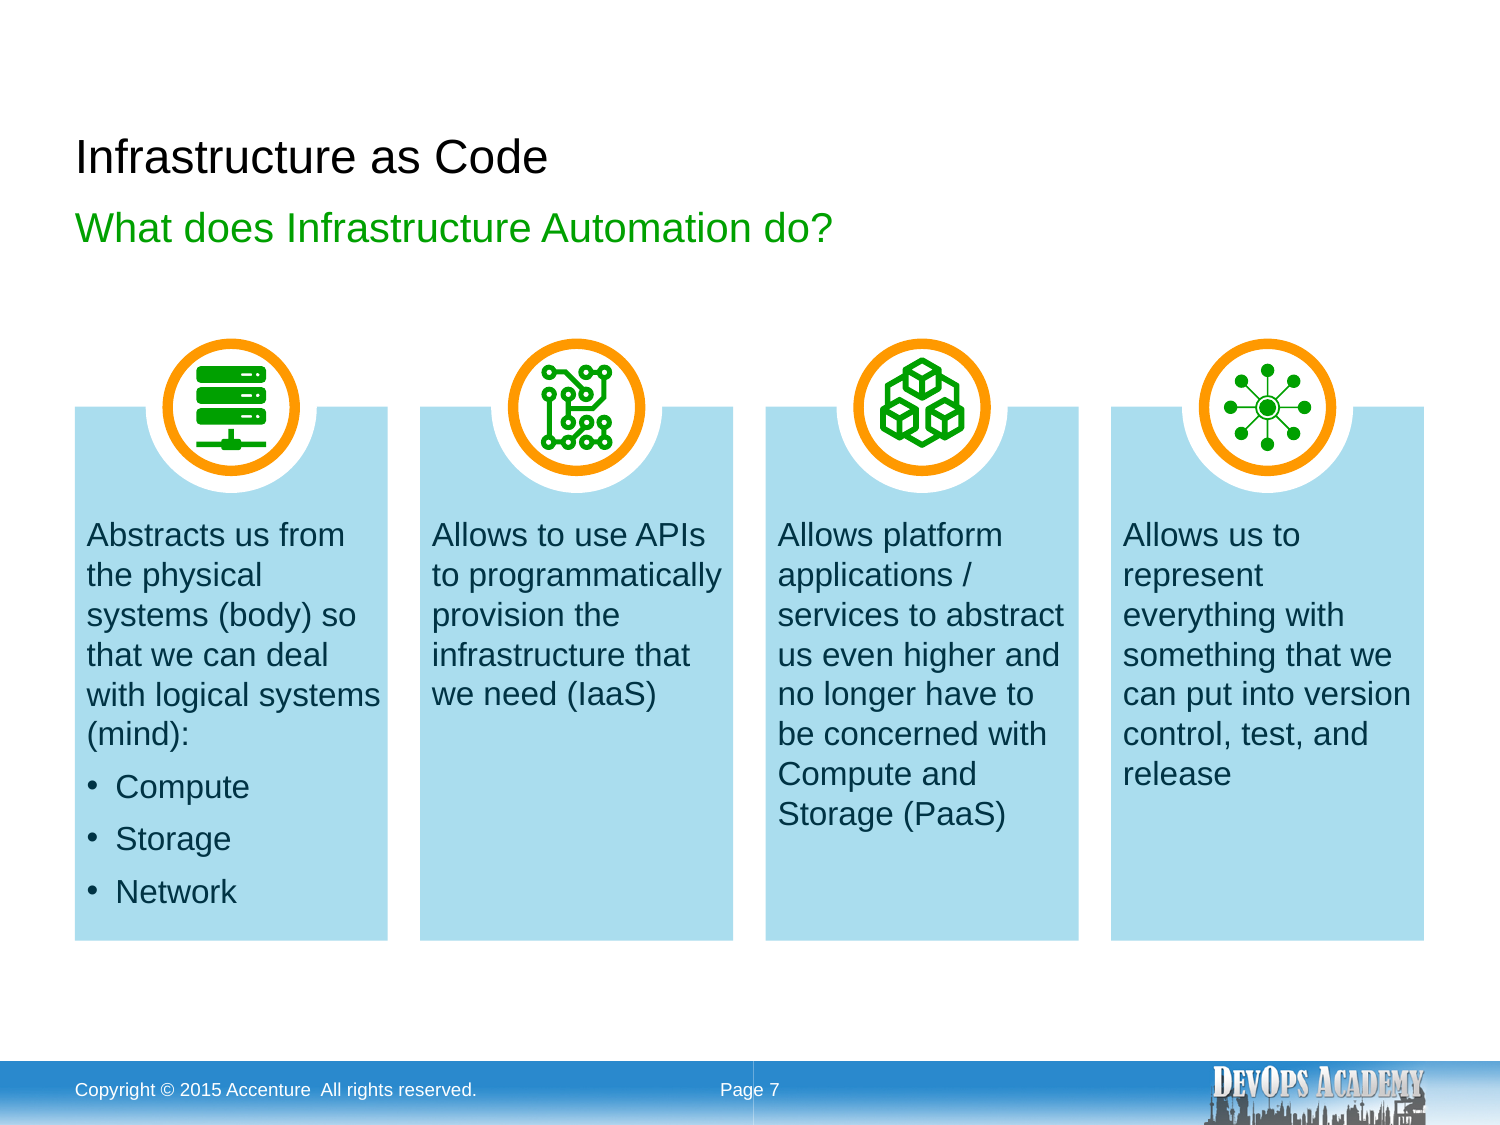

# Infrastructure as Code
What does Infrastructure Automation do?

Abstracts us from the physical systems (body) so that we can deal with logical systems (mind):
Compute
Storage
Network
Allows to use APIs to programmatically provision the infrastructure that we need (IaaS)
Allows platform applications / services to abstract us even higher and no longer have to be concerned with Compute and Storage (PaaS)
Allows us to represent everything with something that we can put into version control, test, and release
Copyright © 2015 Accenture  All rights reserved.
Page 7